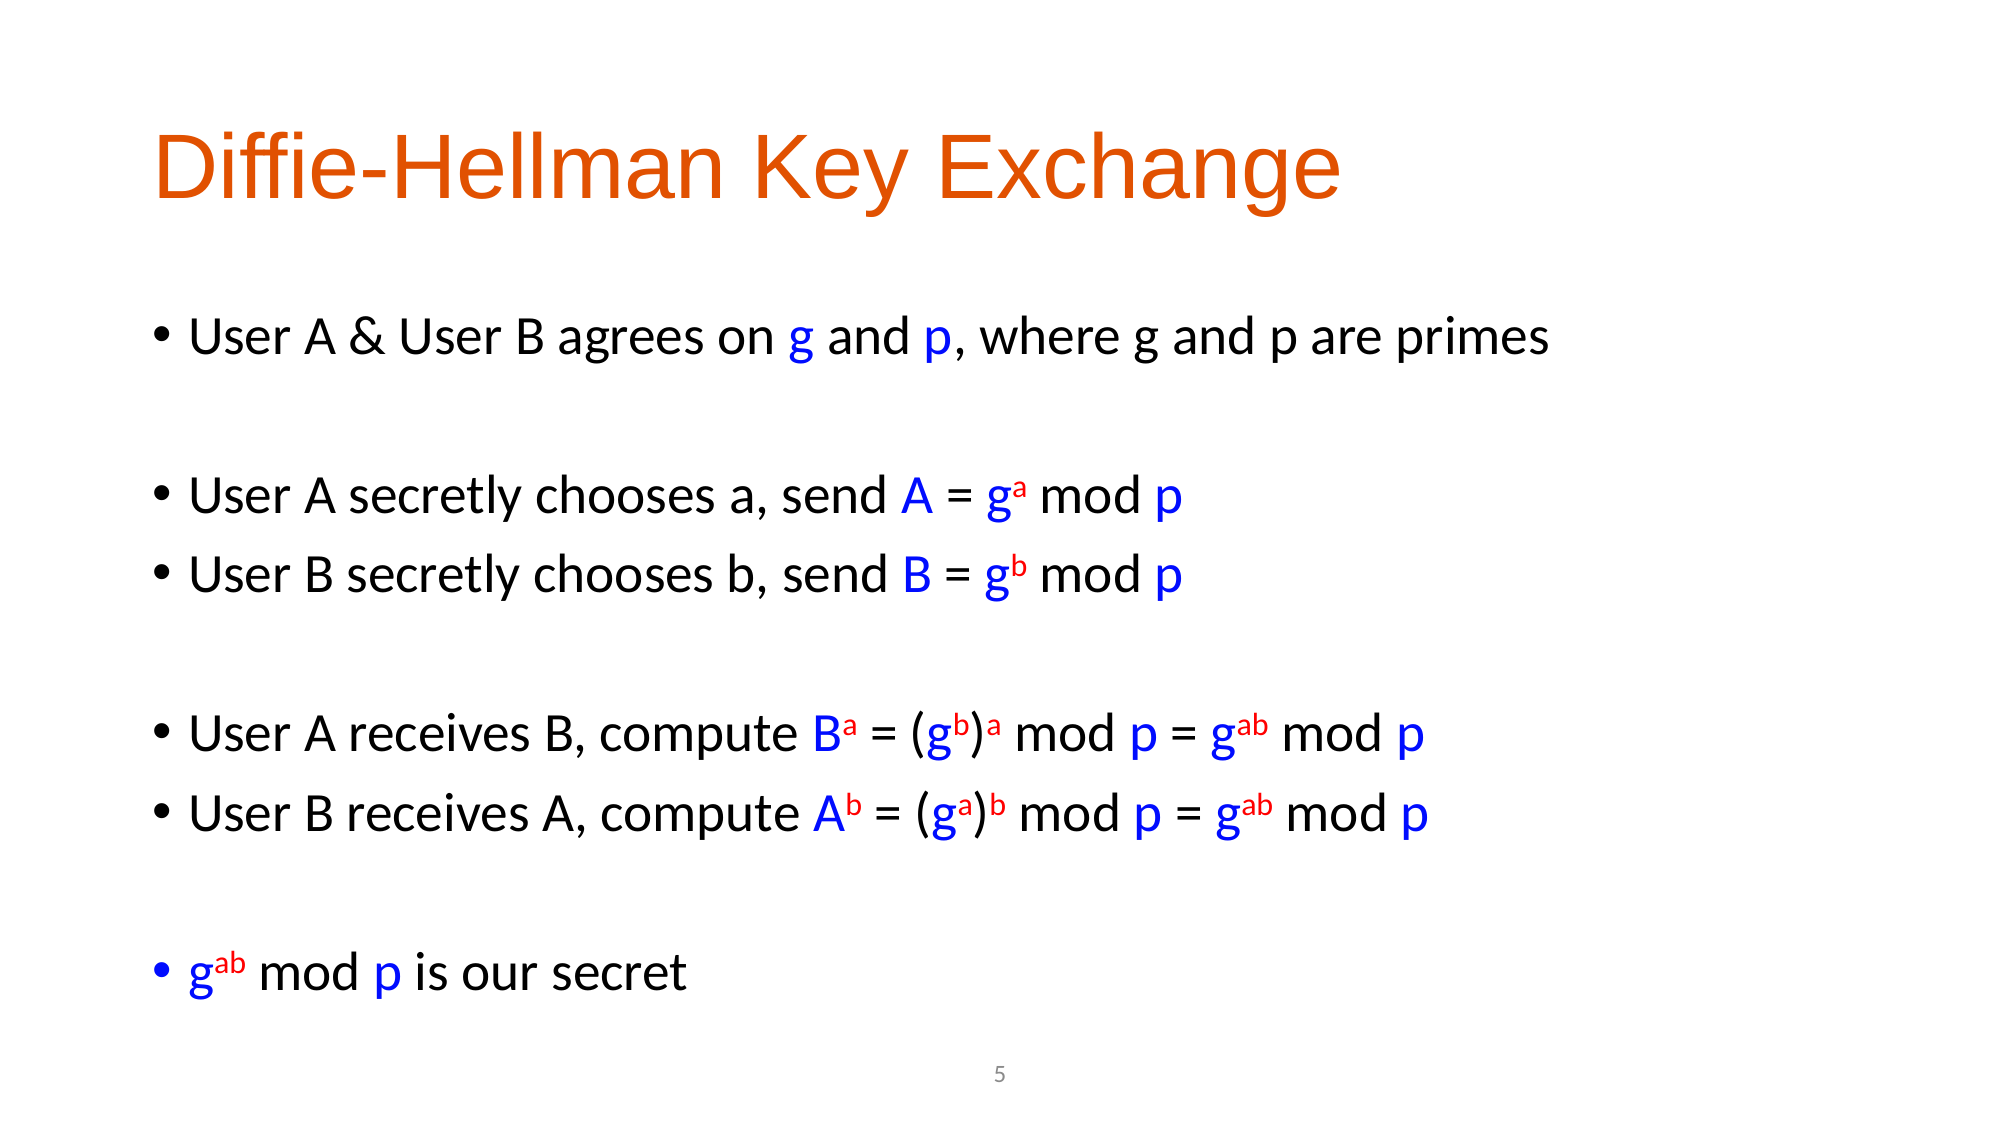

# Diffie-Hellman Key Exchange
User A & User B agrees on g and p, where g and p are primes

User A secretly chooses a, send A = ga mod p
User B secretly chooses b, send B = gb mod p

User A receives B, compute Ba = (gb)a mod p = gab mod p
User B receives A, compute Ab = (ga)b mod p = gab mod p

gab mod p is our secret
5